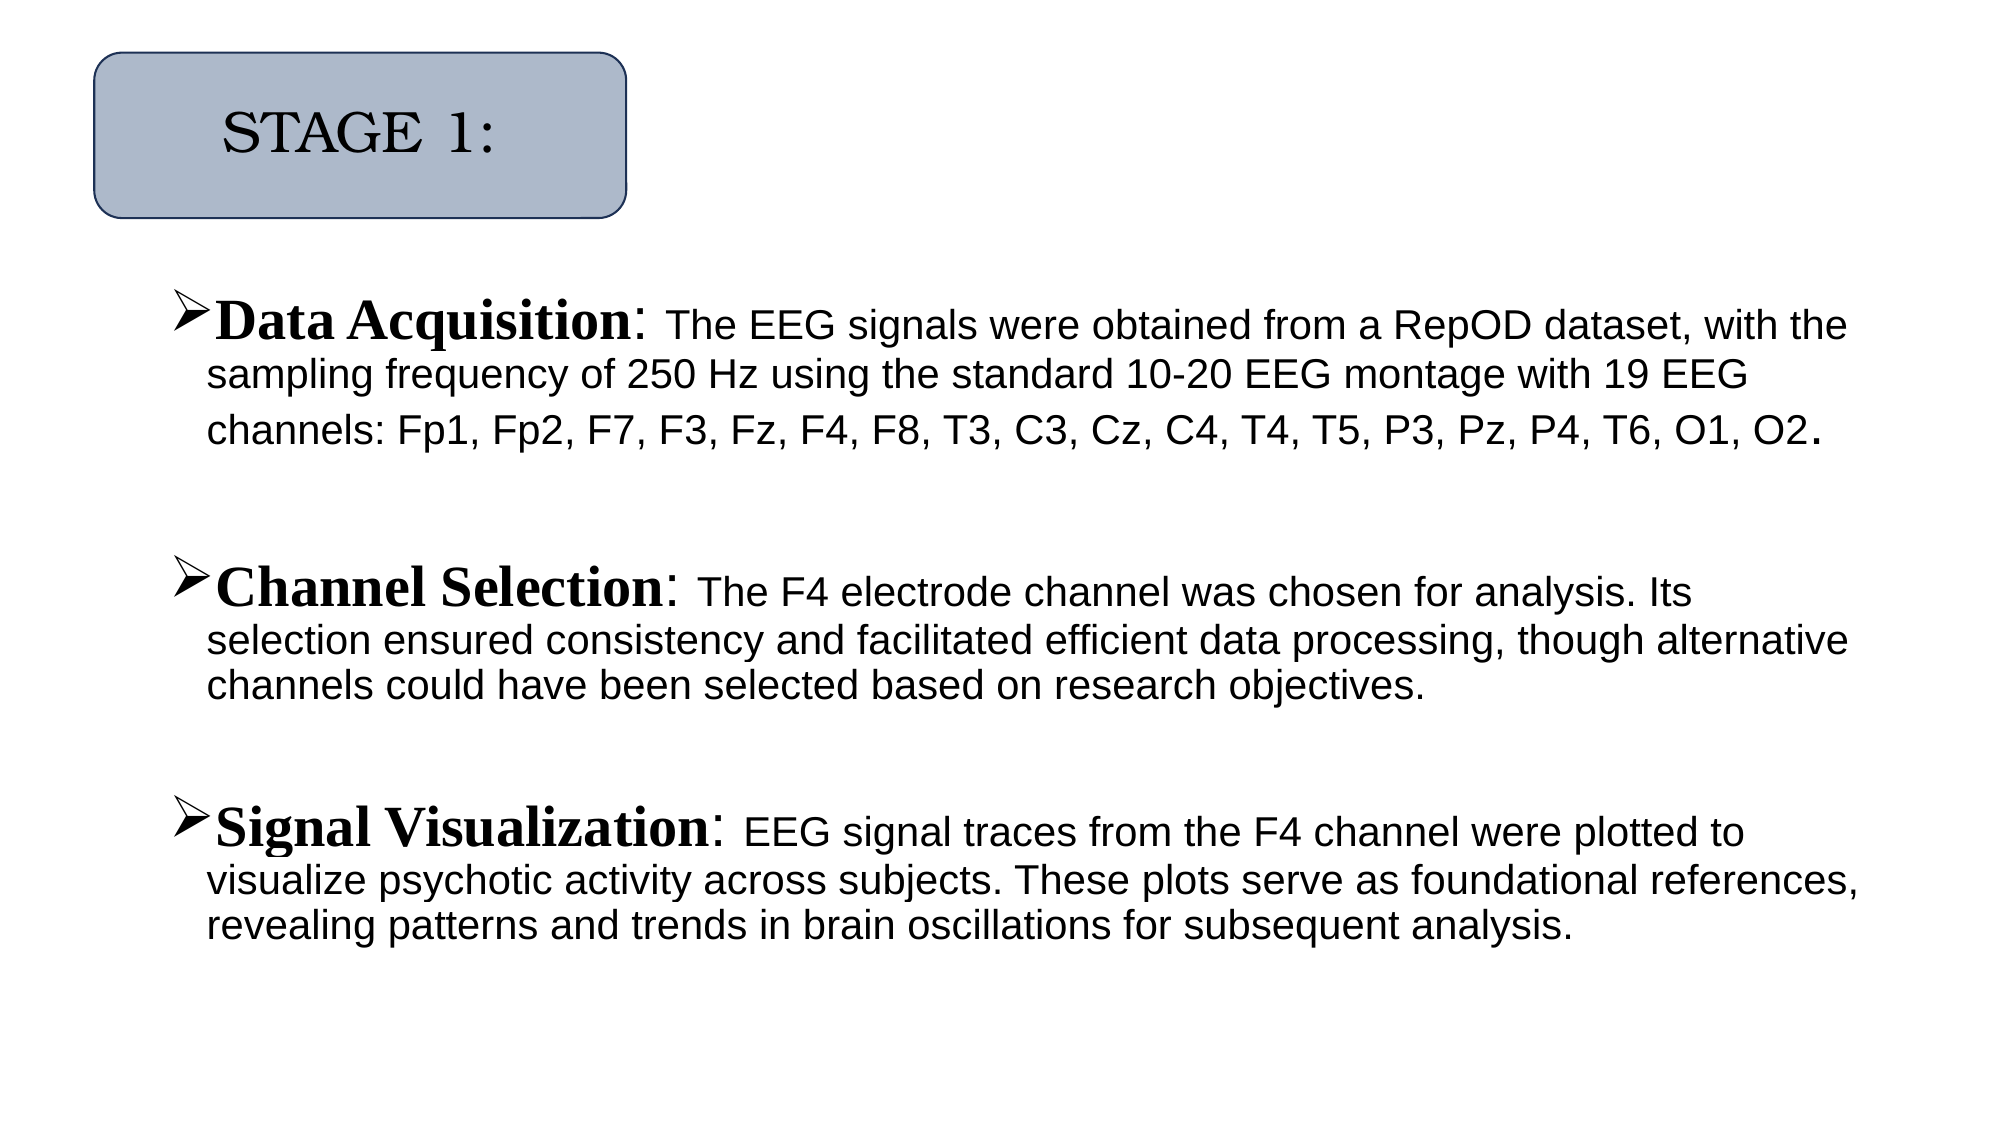

STAGE 1:

Data Acquisition: The EEG signals were obtained from a RepOD dataset, with the sampling frequency of 250 Hz using the standard 10-20 EEG montage with 19 EEG channels: Fp1, Fp2, F7, F3, Fz, F4, F8, T3, C3, Cz, C4, T4, T5, P3, Pz, P4, T6, O1, O2.

Channel Selection: The F4 electrode channel was chosen for analysis. Its selection ensured consistency and facilitated efficient data processing, though alternative channels could have been selected based on research objectives.

Signal Visualization: EEG signal traces from the F4 channel were plotted to visualize psychotic activity across subjects. These plots serve as foundational references, revealing patterns and trends in brain oscillations for subsequent analysis.